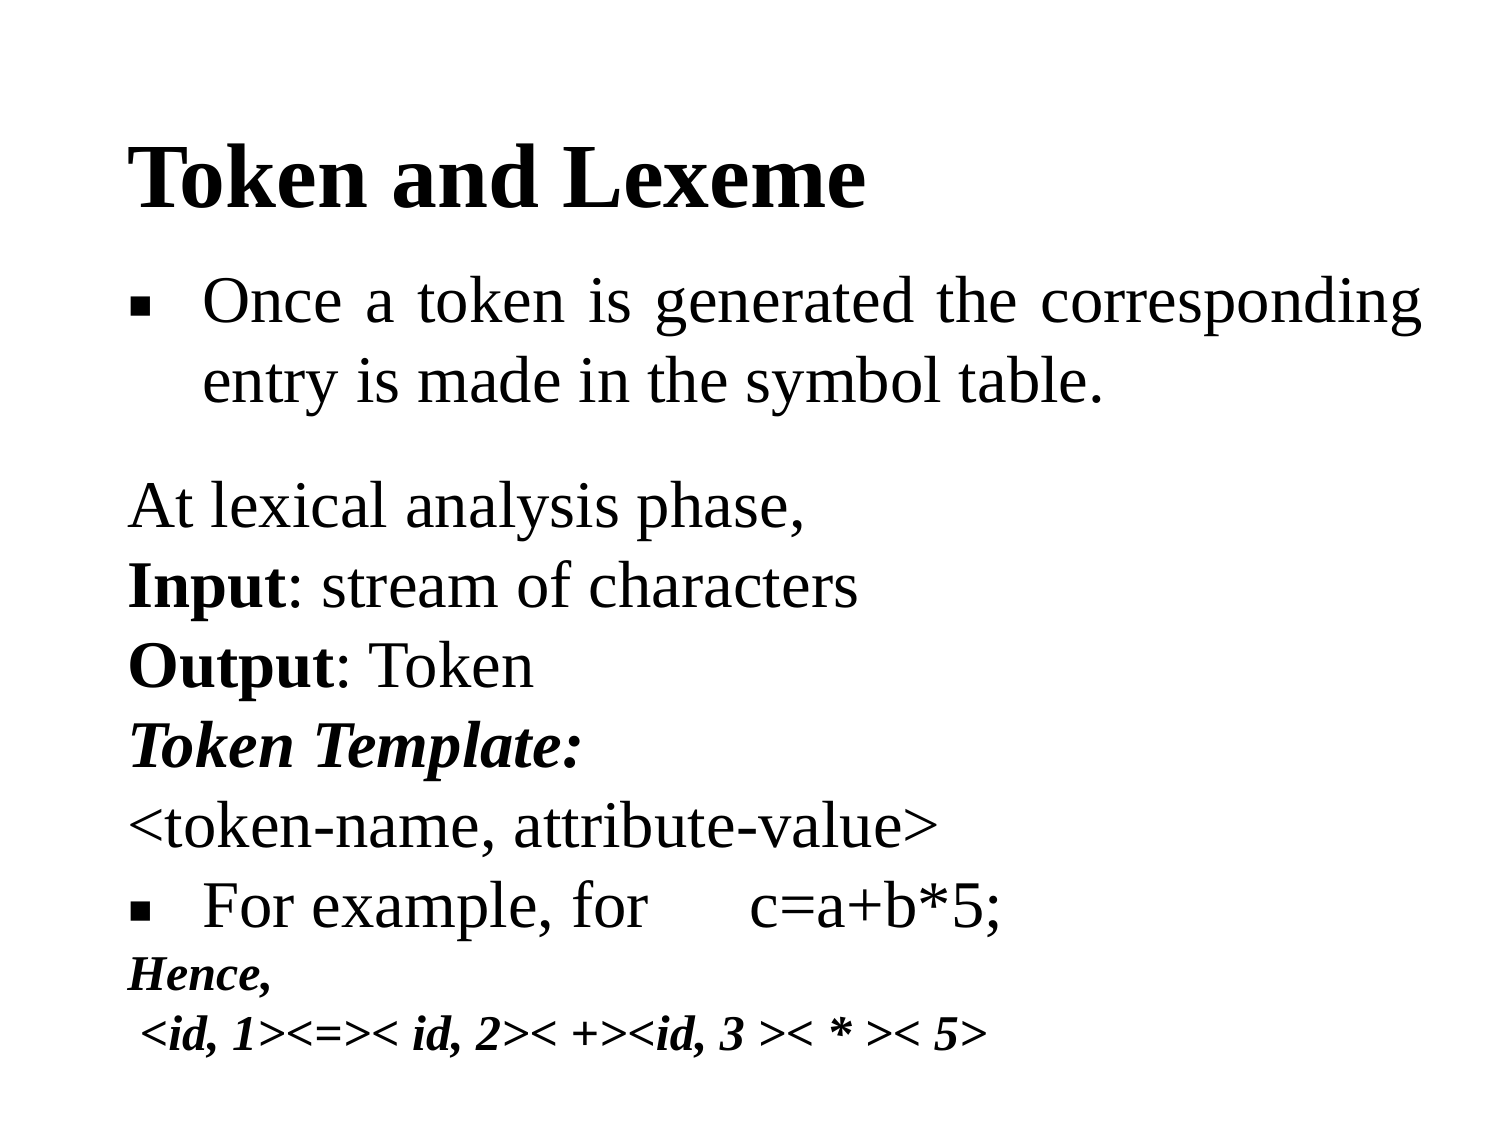

Token and Lexeme
Once a token is generated the corresponding entry is made in the symbol table.

At lexical analysis phase,
Input: stream of characters
Output: Token
Token Template:
<token-name, attribute-value>
For example, for      c=a+b*5;
Hence,
 <id, 1><=>< id, 2>< +><id, 3 >< * >< 5>